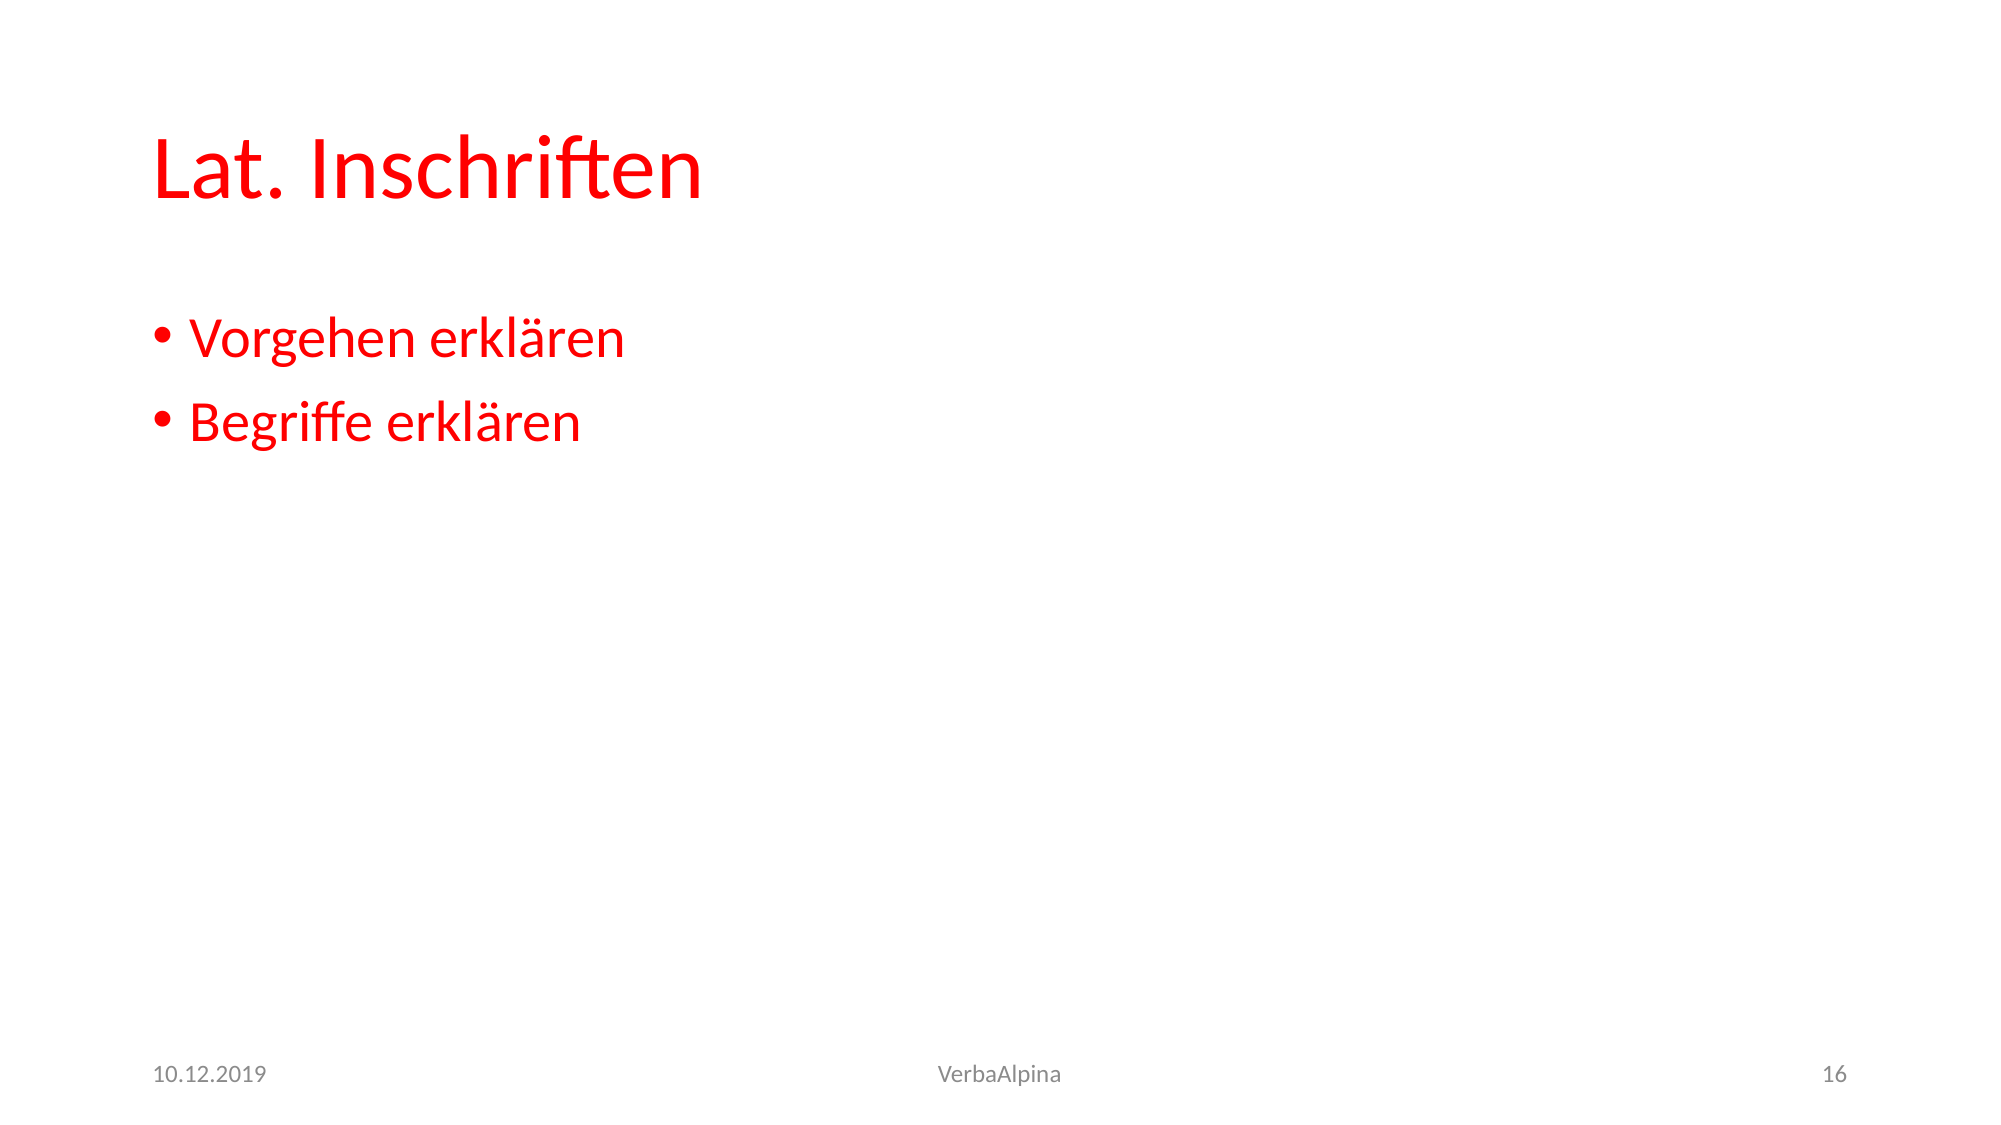

# Lat. Inschriften
Vorgehen erklären
Begriffe erklären
10.12.2019
VerbaAlpina
16